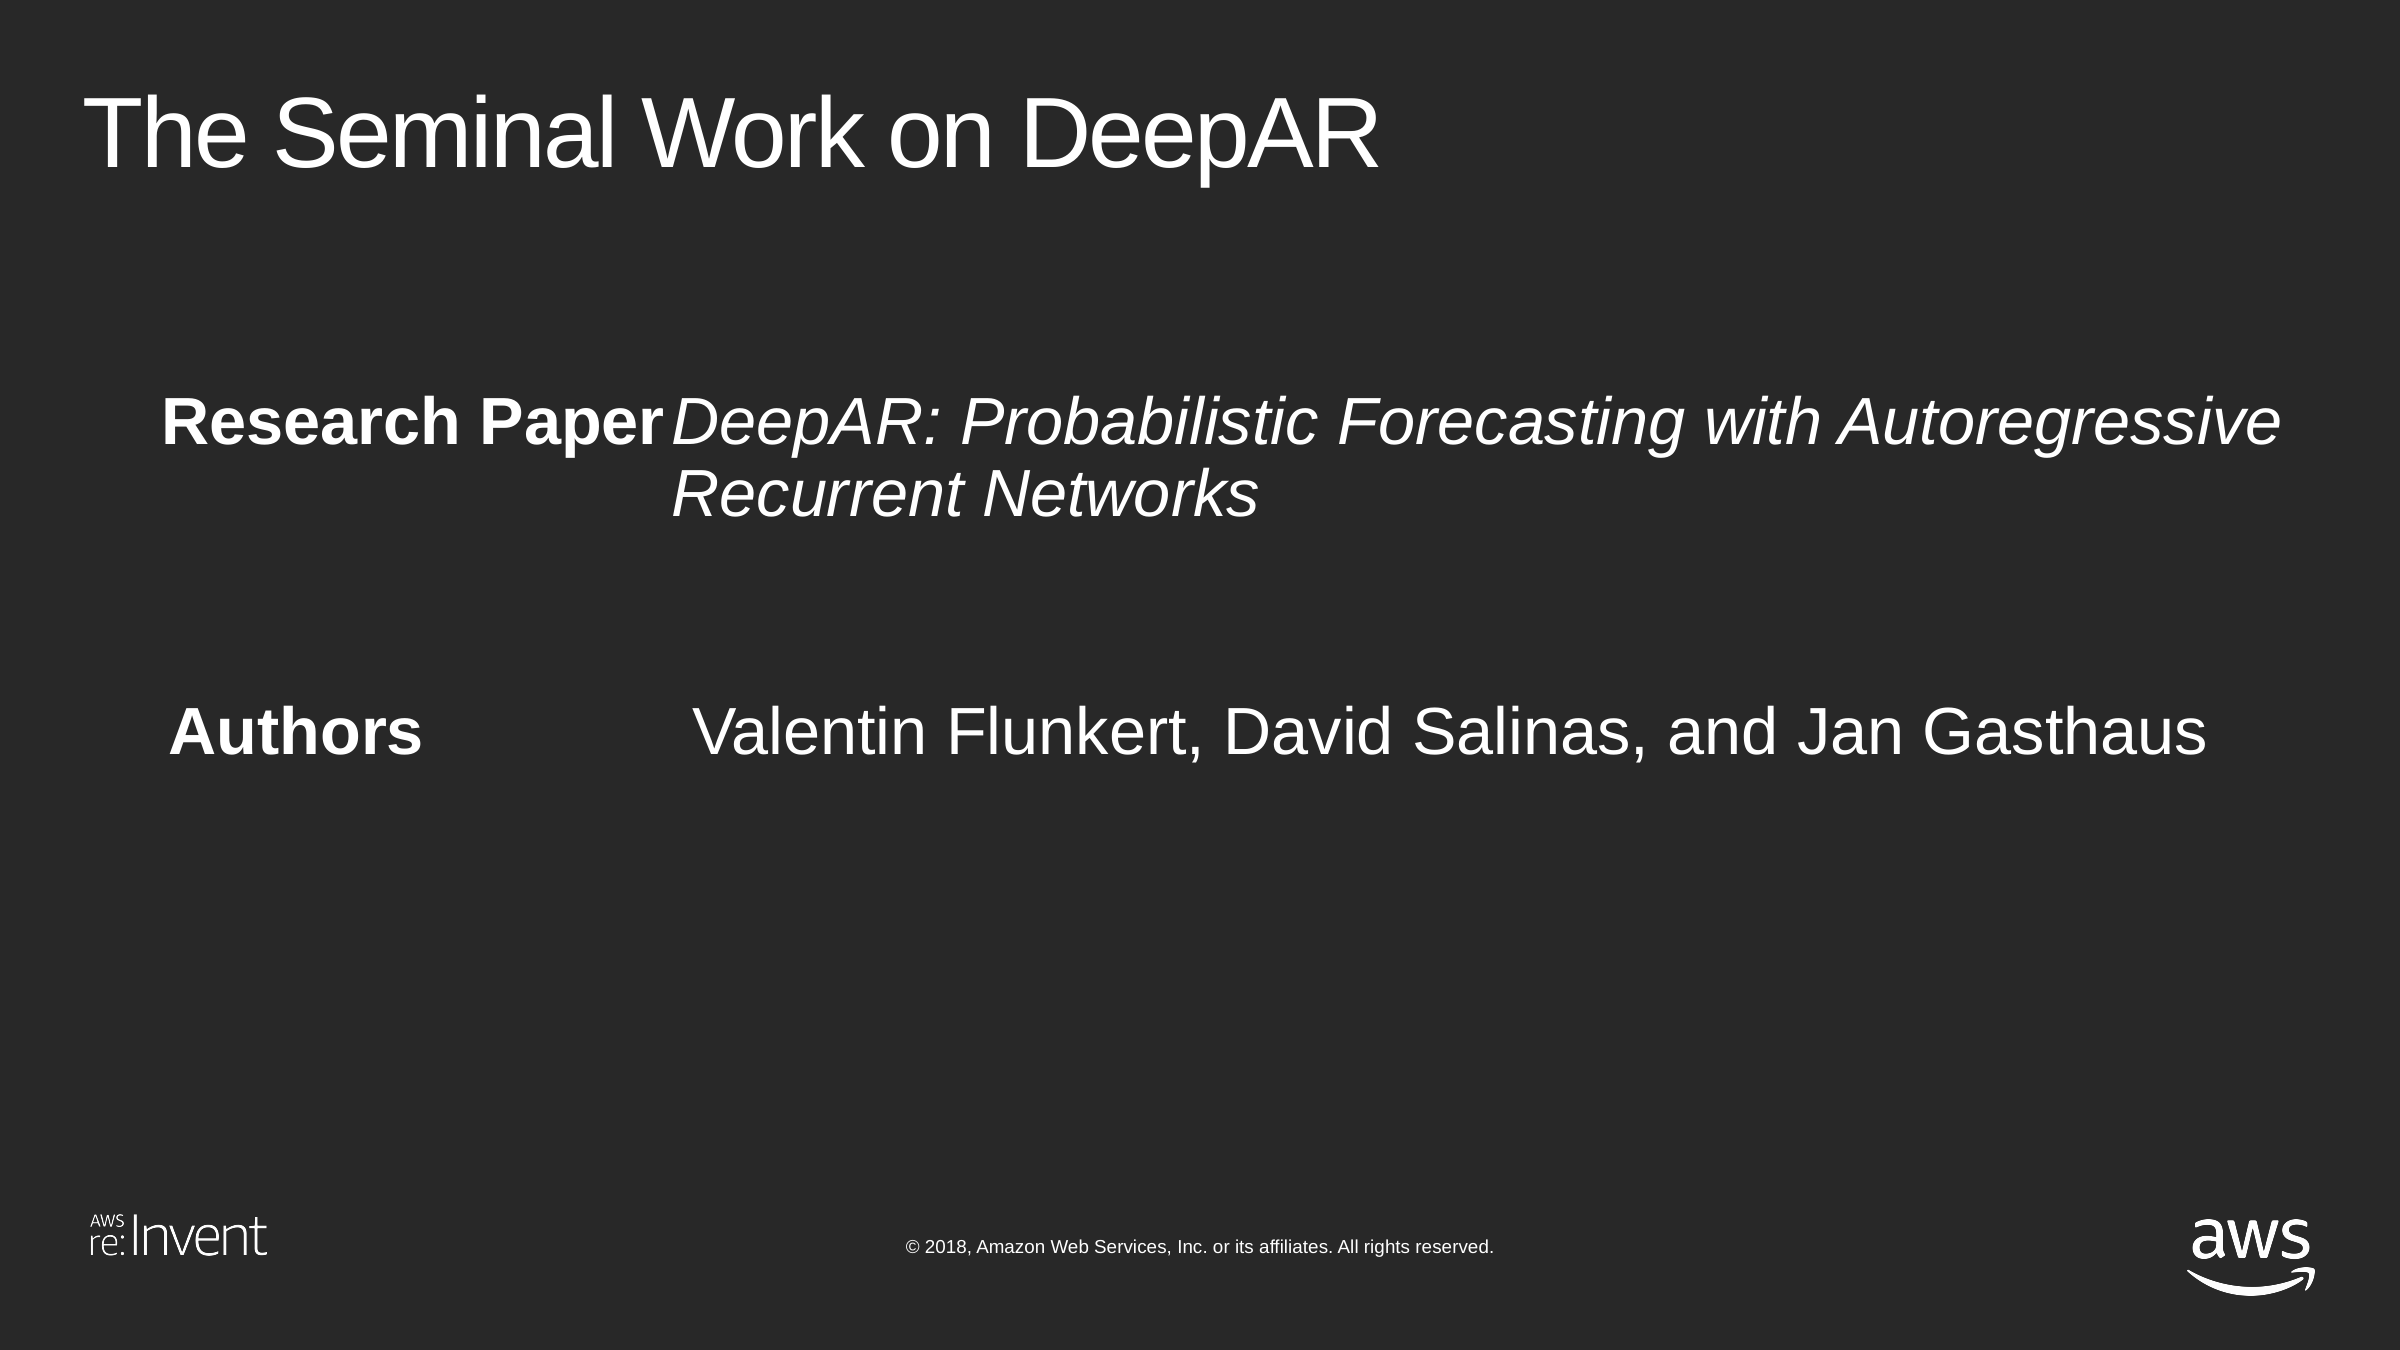

# The Seminal Work on DeepAR
Research Paper
DeepAR: Probabilistic Forecasting with Autoregressive
Recurrent Networks
Authors
Valentin Flunkert, David Salinas, and Jan Gasthaus